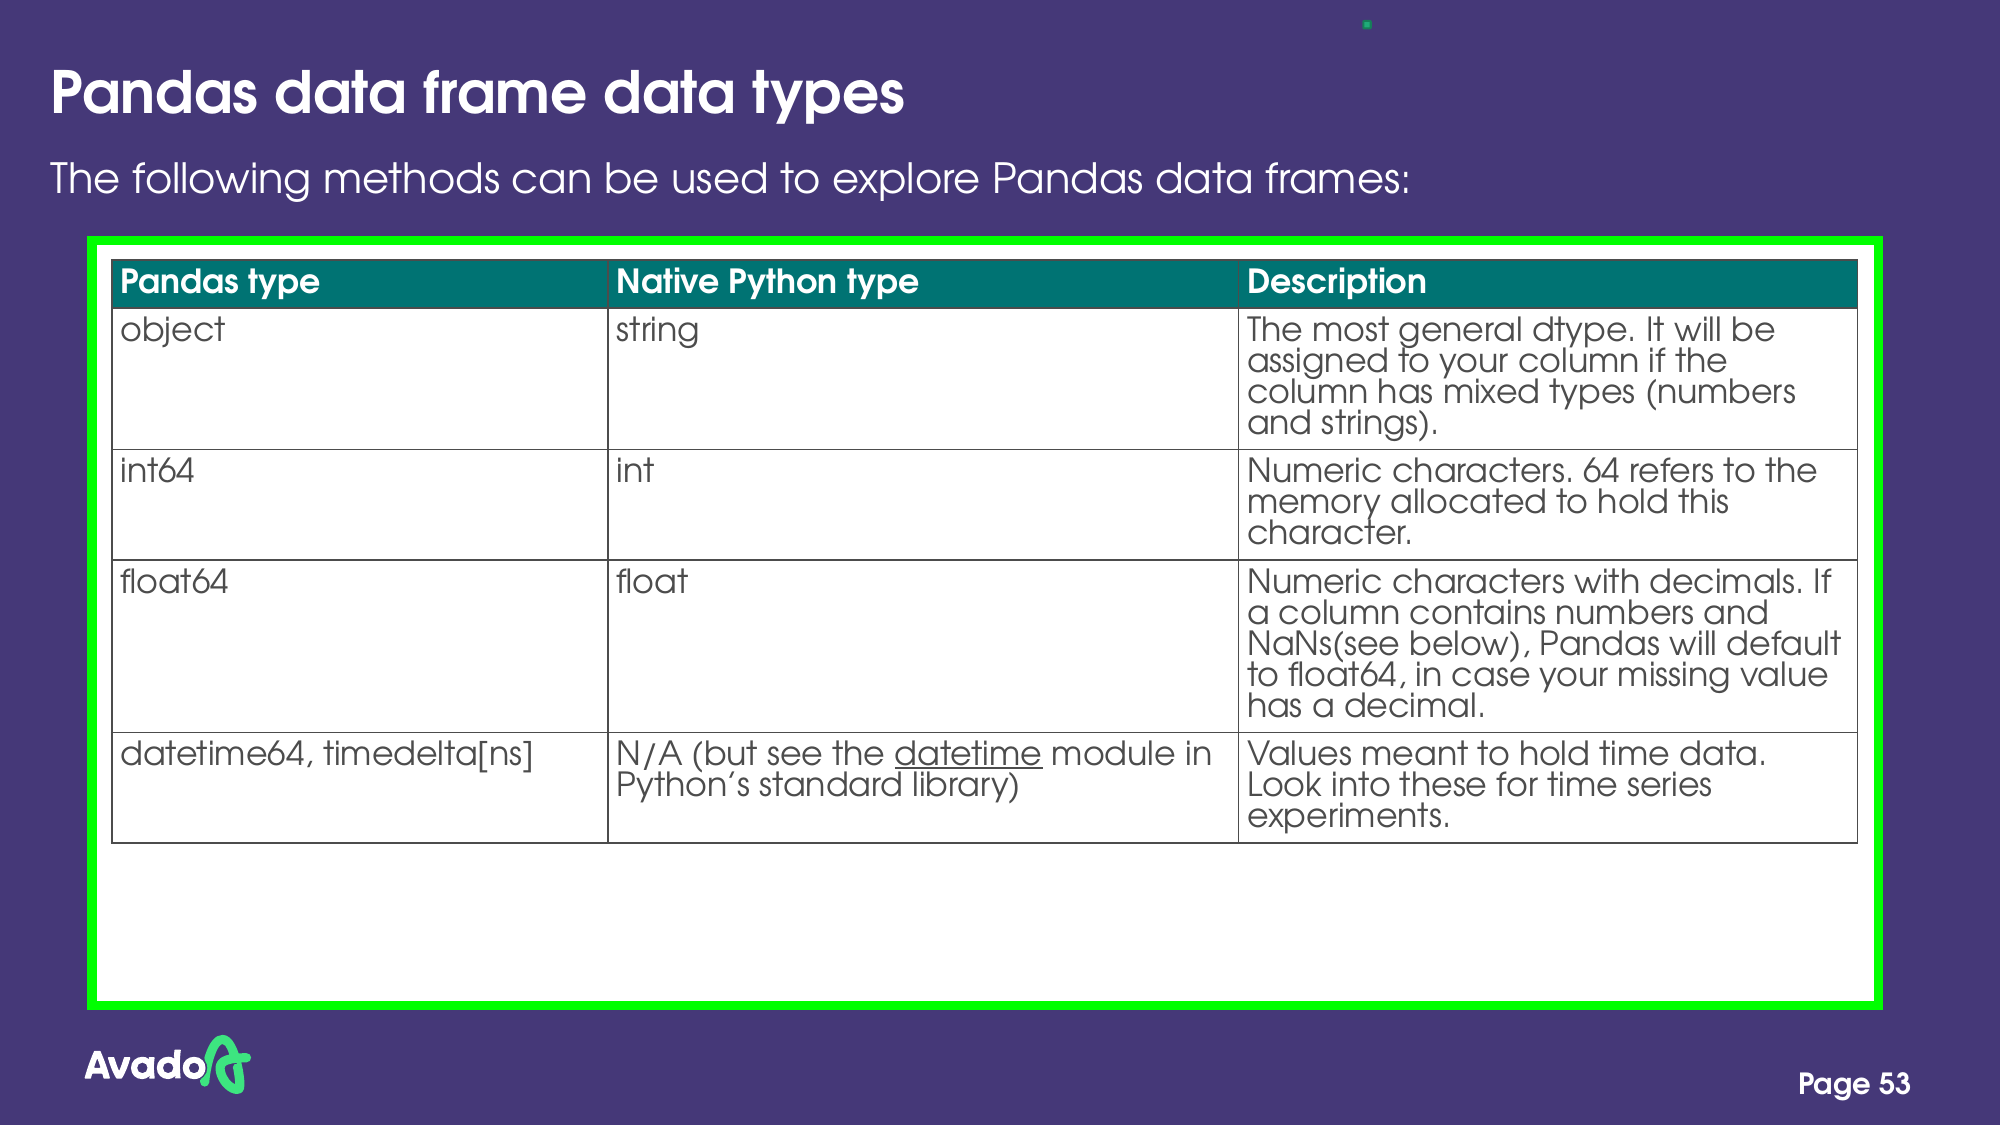

Pandas data frame data types
The following methods can be used to explore Pandas data frames:

| Pandas type | Native Python type | Description |
| --- | --- | --- |
| object | string | The most general dtype. It will be assigned to your column if the column has mixed types (numbers and strings). |
| int64 | int | Numeric characters. 64 refers to the memory allocated to hold this character. |
| float64 | float | Numeric characters with decimals. If a column contains numbers and NaNs(see below), Pandas will default to float64, in case your missing value has a decimal. |
| datetime64, timedelta[ns] | N/A (but see the datetime module in Python’s standard library) | Values meant to hold time data. Look into these for time series experiments. |
Page 53